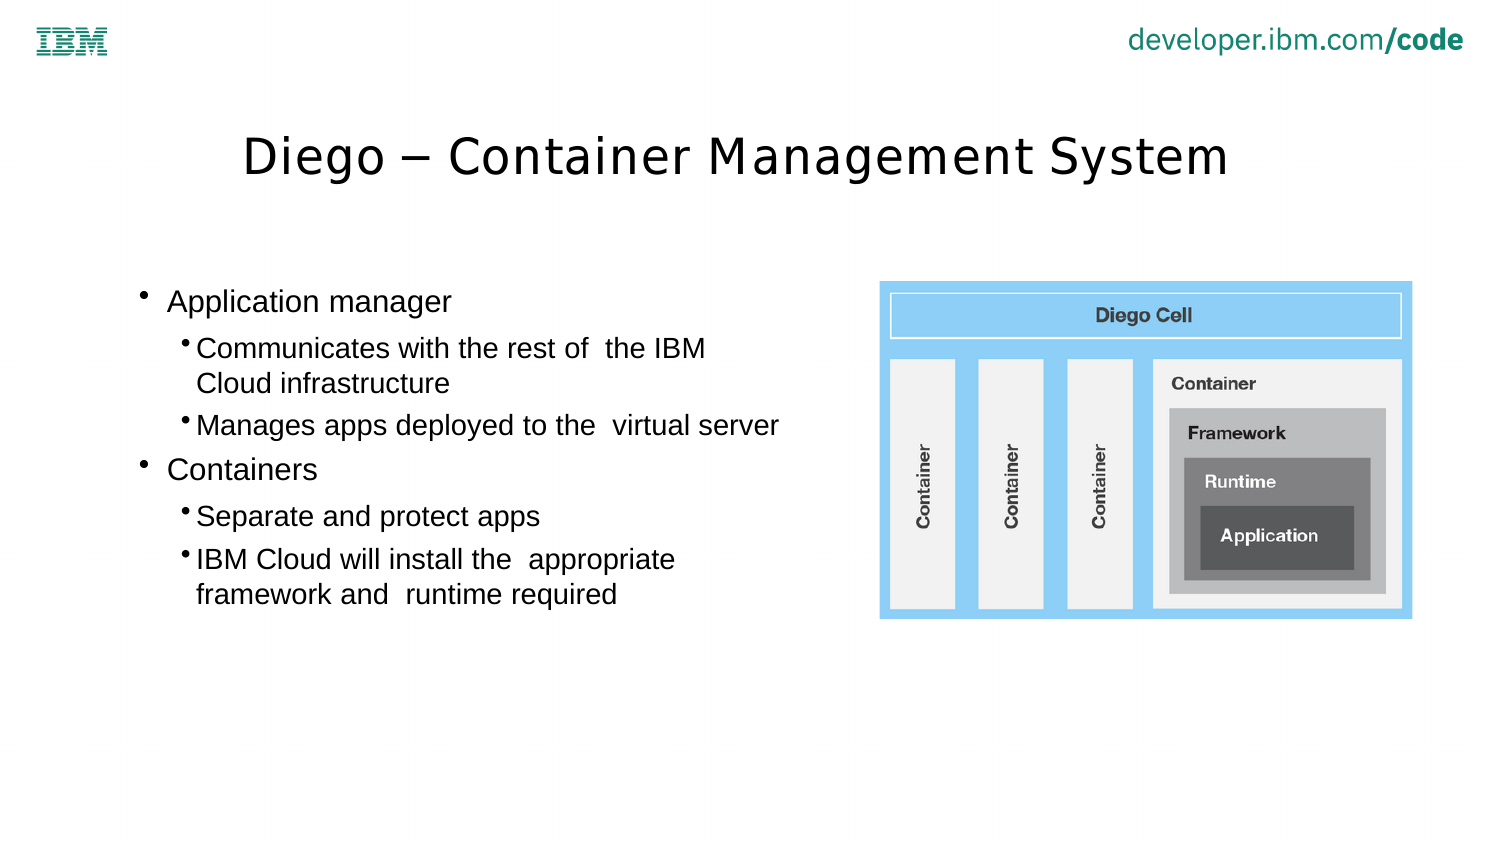

# Diego – Container Management System
Application manager
Communicates with the rest of  the IBM Cloud infrastructure
Manages apps deployed to the  virtual server
Containers
Separate and protect apps
IBM Cloud will install the  appropriate framework and  runtime required